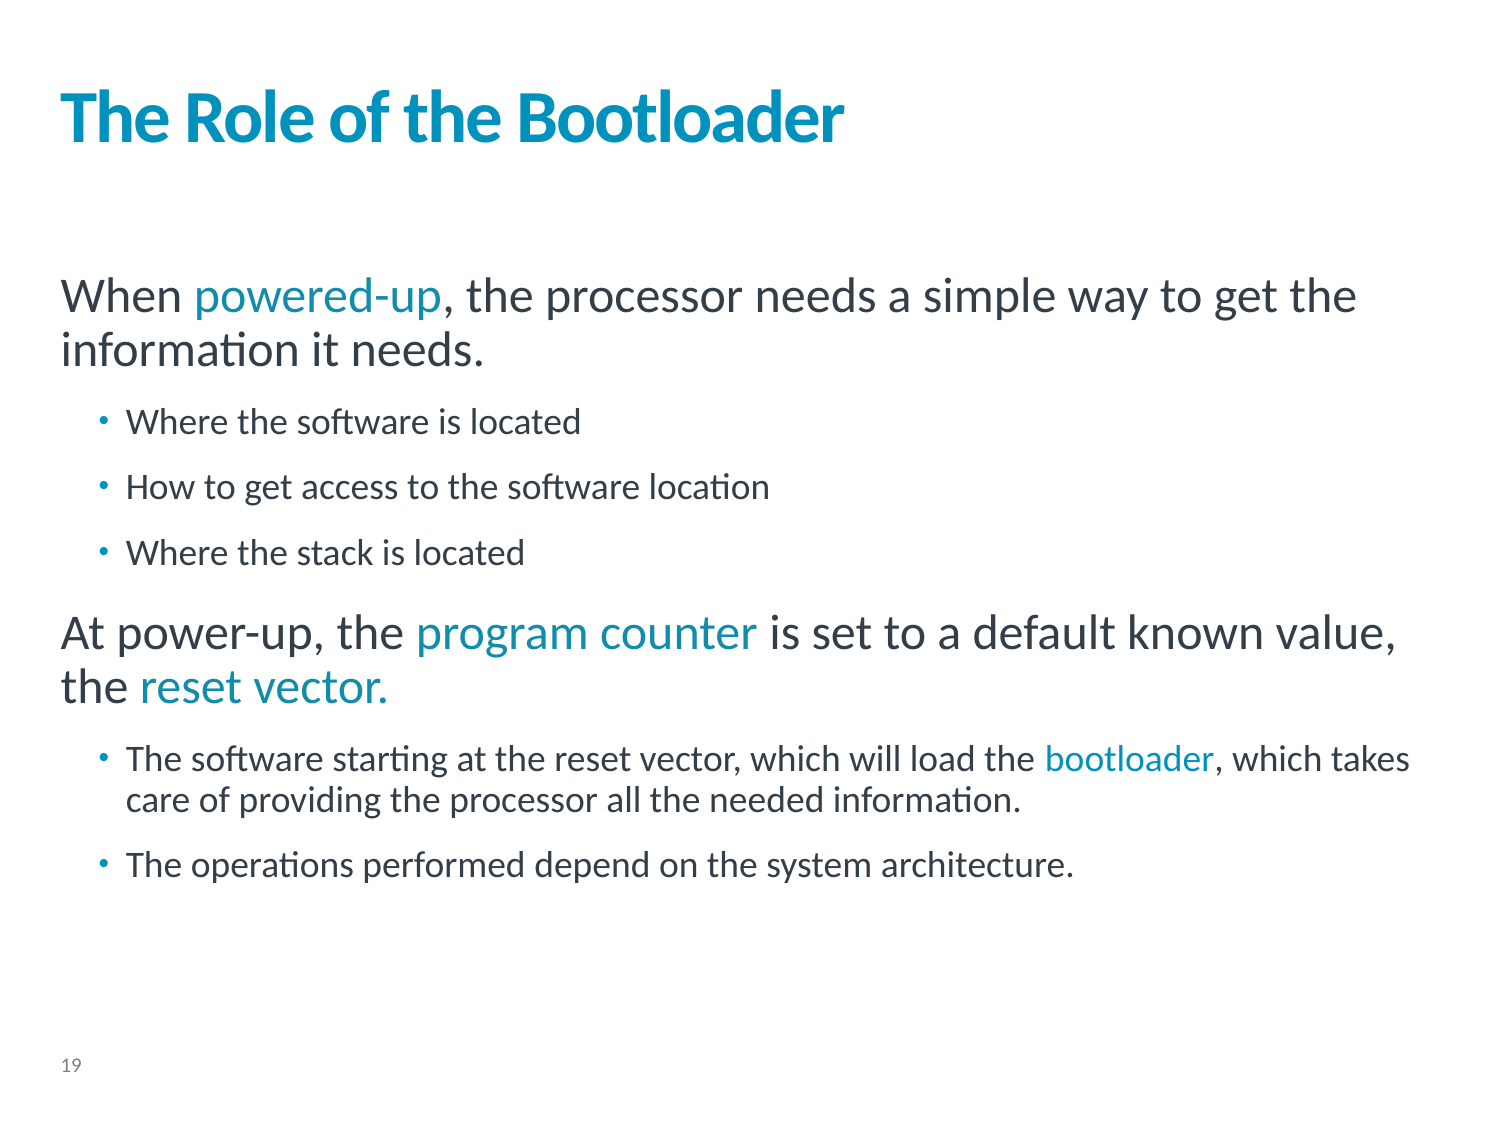

# The Role of the Bootloader
When powered-up, the processor needs a simple way to get the information it needs.
Where the software is located
How to get access to the software location
Where the stack is located
At power-up, the program counter is set to a default known value, the reset vector.
The software starting at the reset vector, which will load the bootloader, which takes care of providing the processor all the needed information.
The operations performed depend on the system architecture.
19